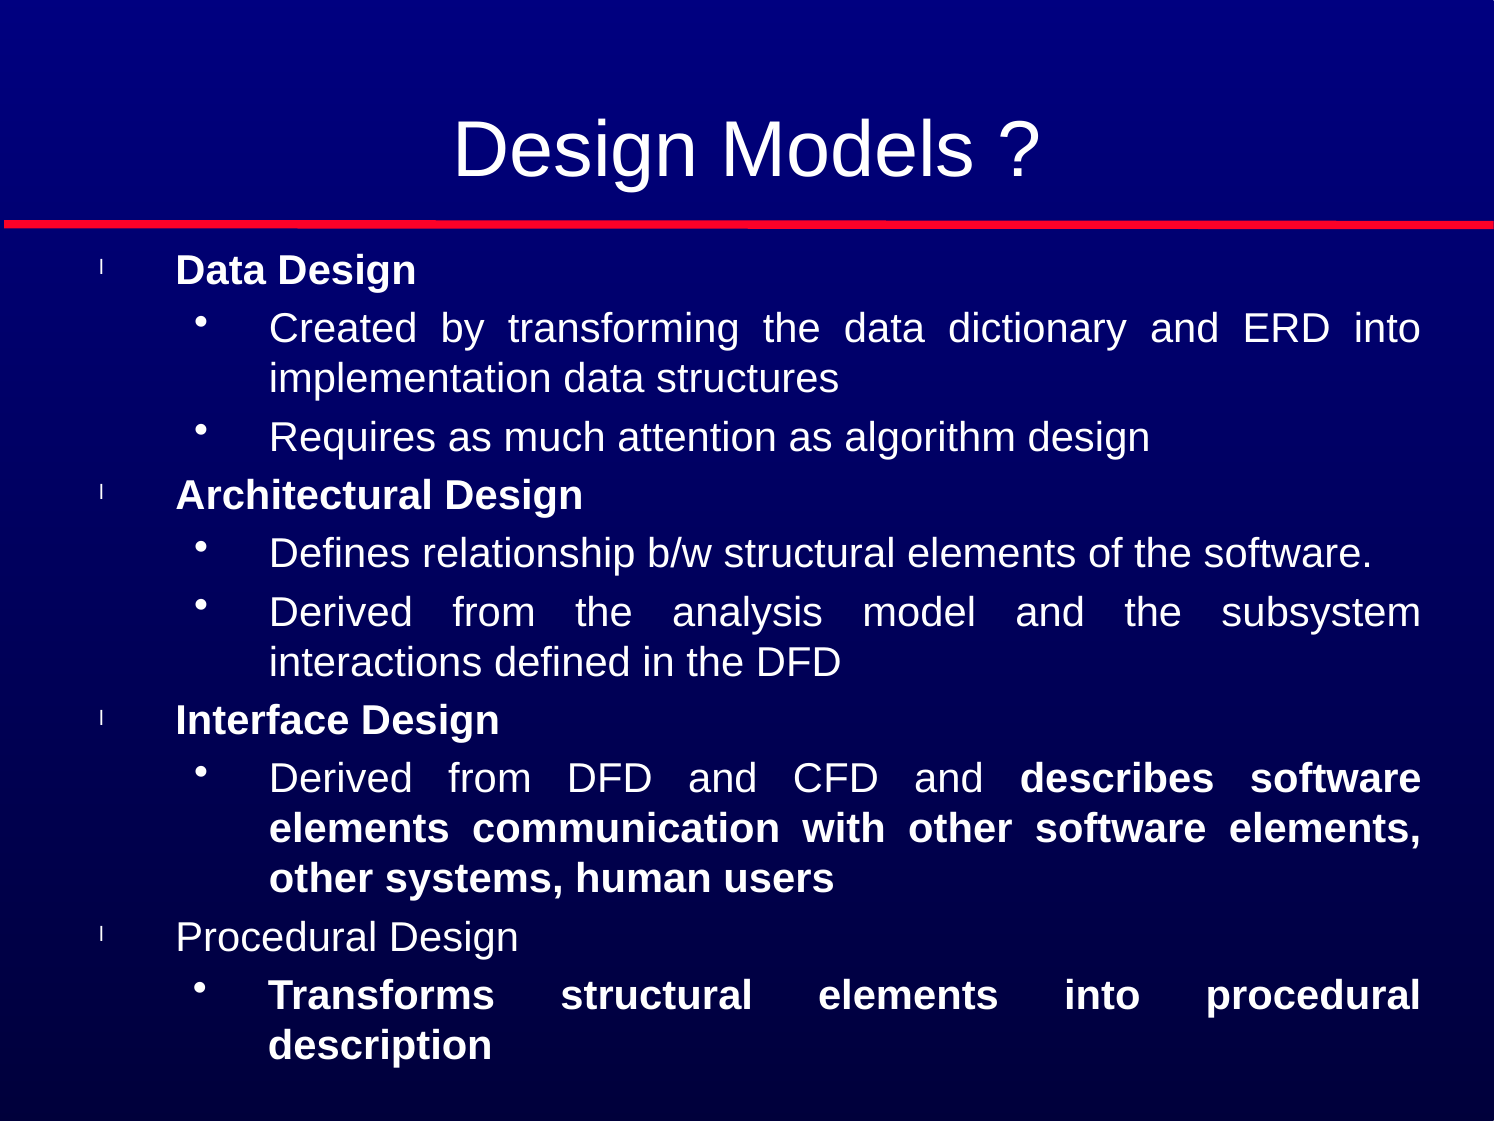

# Design Models ?
Data Design
Created by transforming the data dictionary and ERD into implementation data structures
Requires as much attention as algorithm design
Architectural Design
Defines relationship b/w structural elements of the software.
Derived from the analysis model and the subsystem interactions defined in the DFD
Interface Design
Derived from DFD and CFD and describes software elements communication with other software elements, other systems, human users
Procedural Design
Transforms structural elements into procedural description